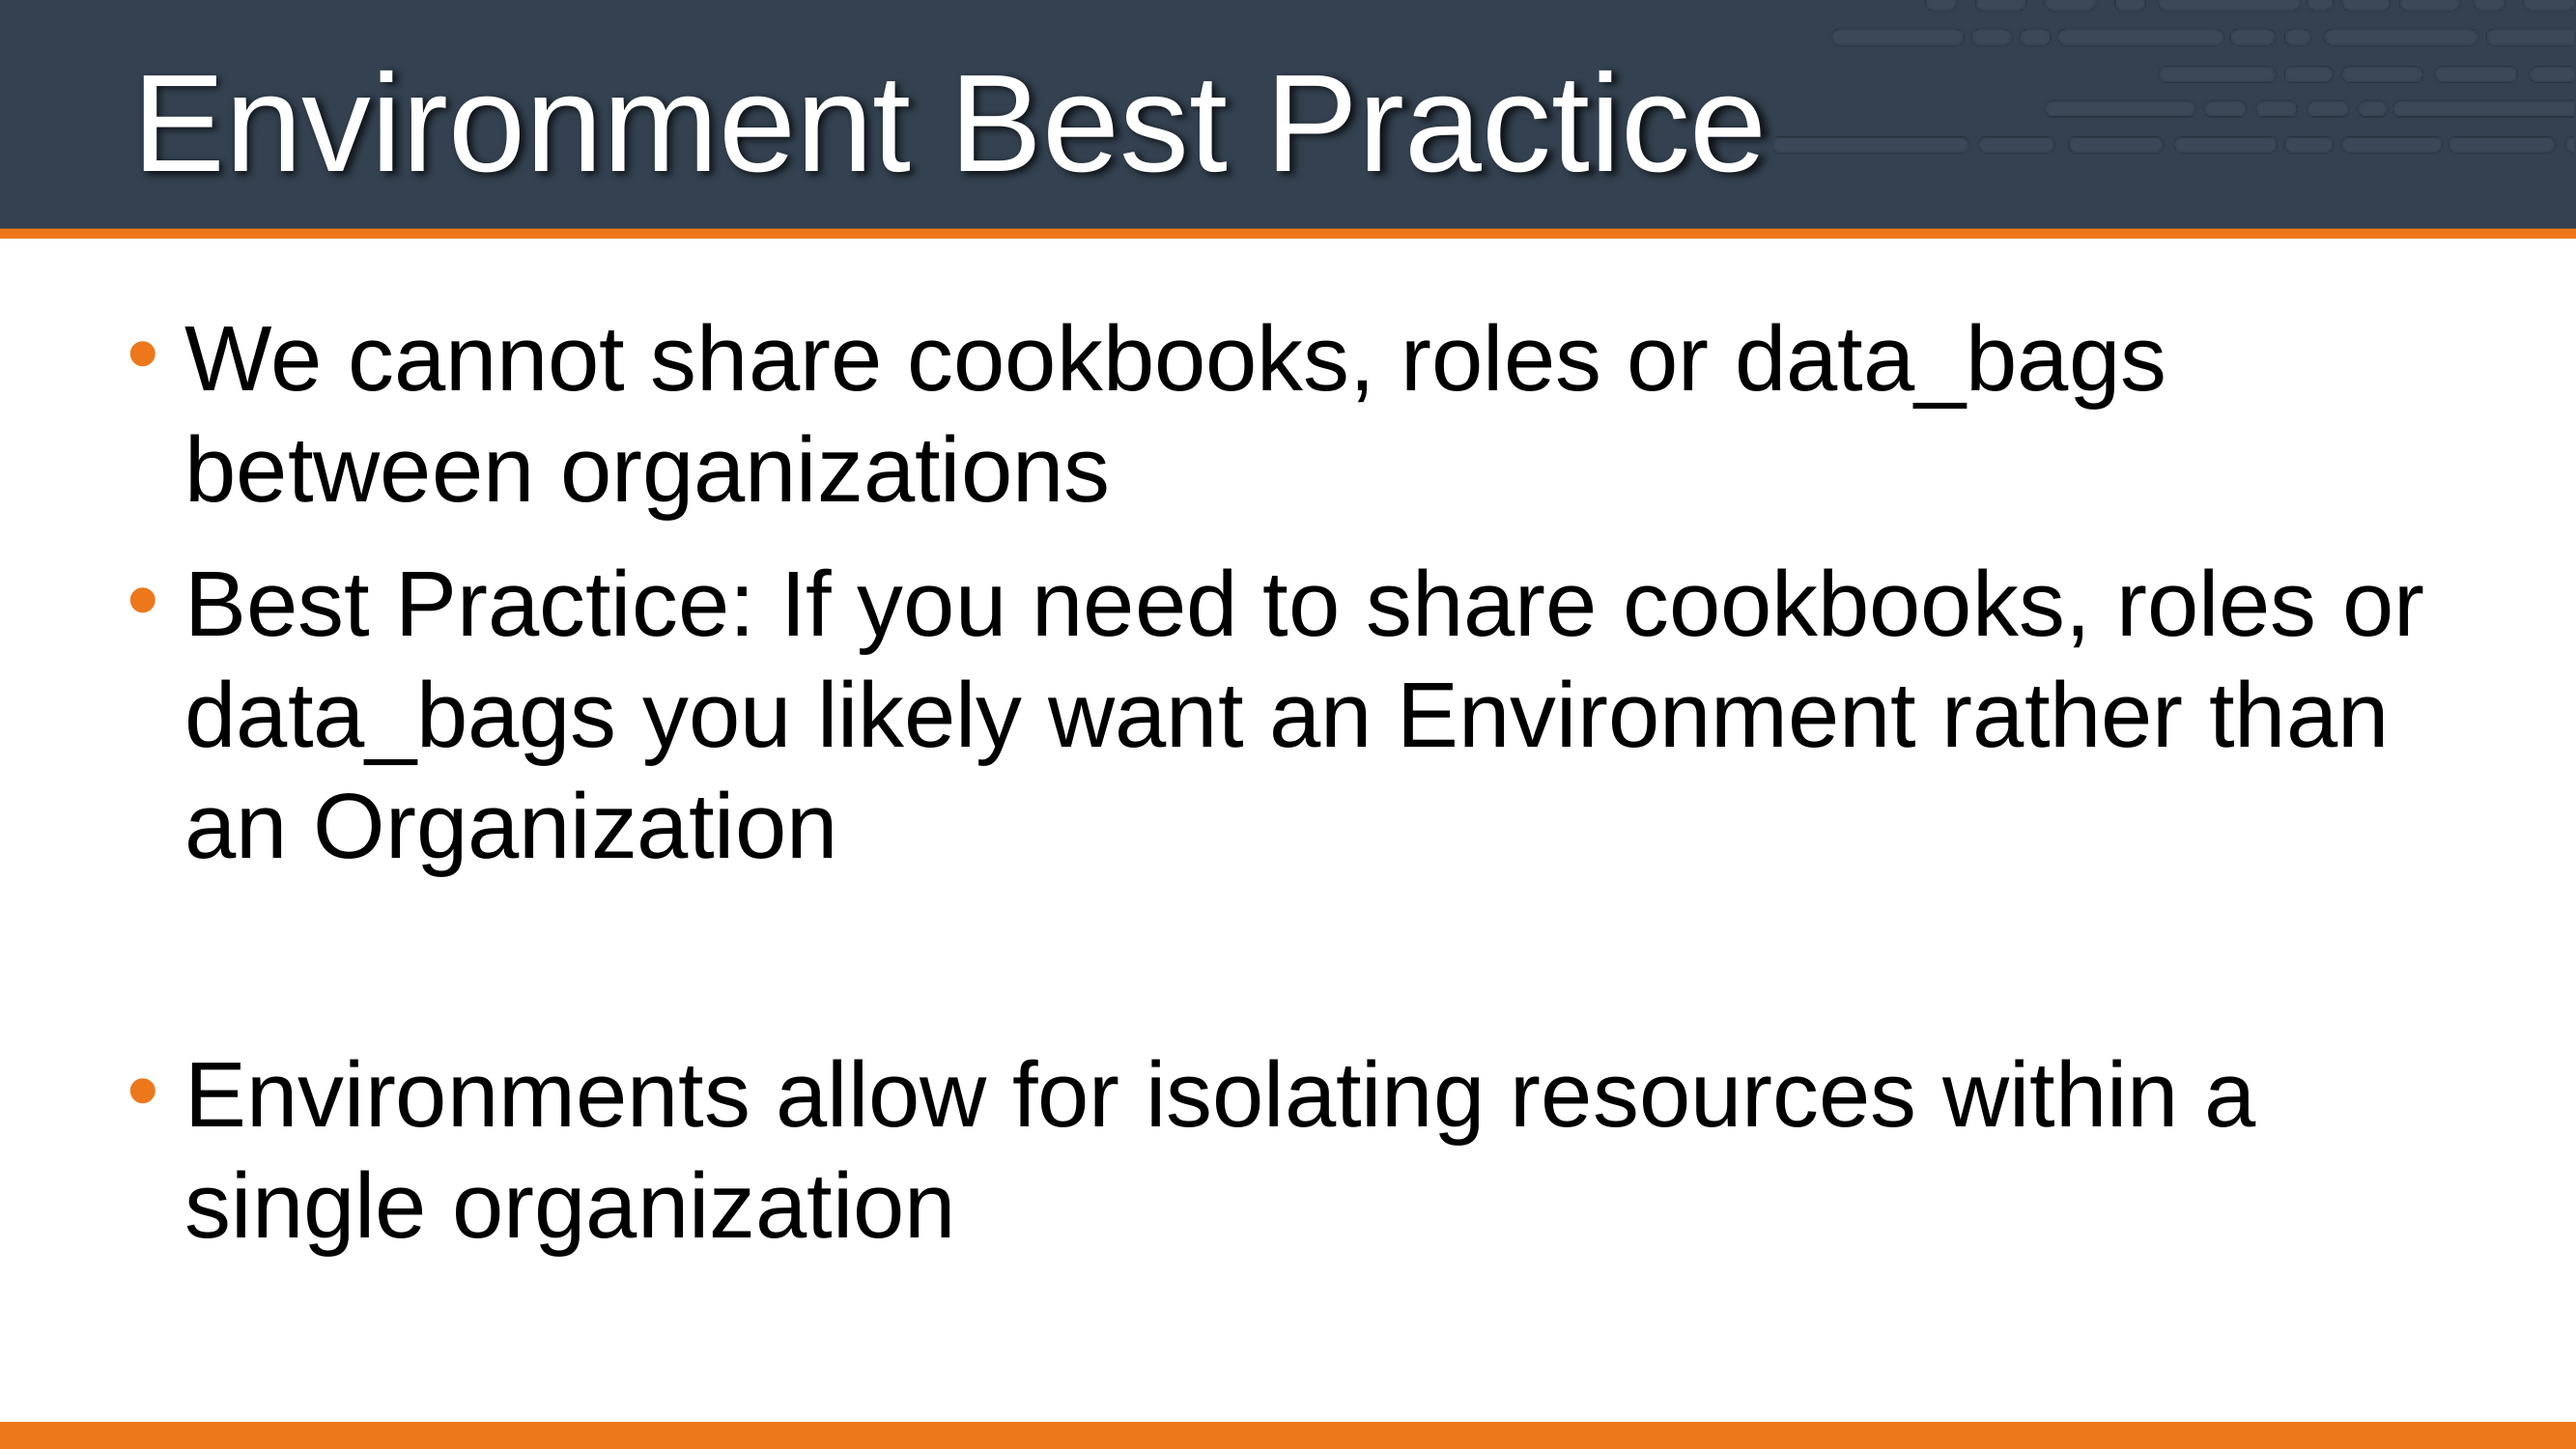

# Environment Best Practice
We cannot share cookbooks, roles or data_bags between organizations
Best Practice: If you need to share cookbooks, roles or data_bags you likely want an Environment rather than an Organization

Environments allow for isolating resources within a single organization